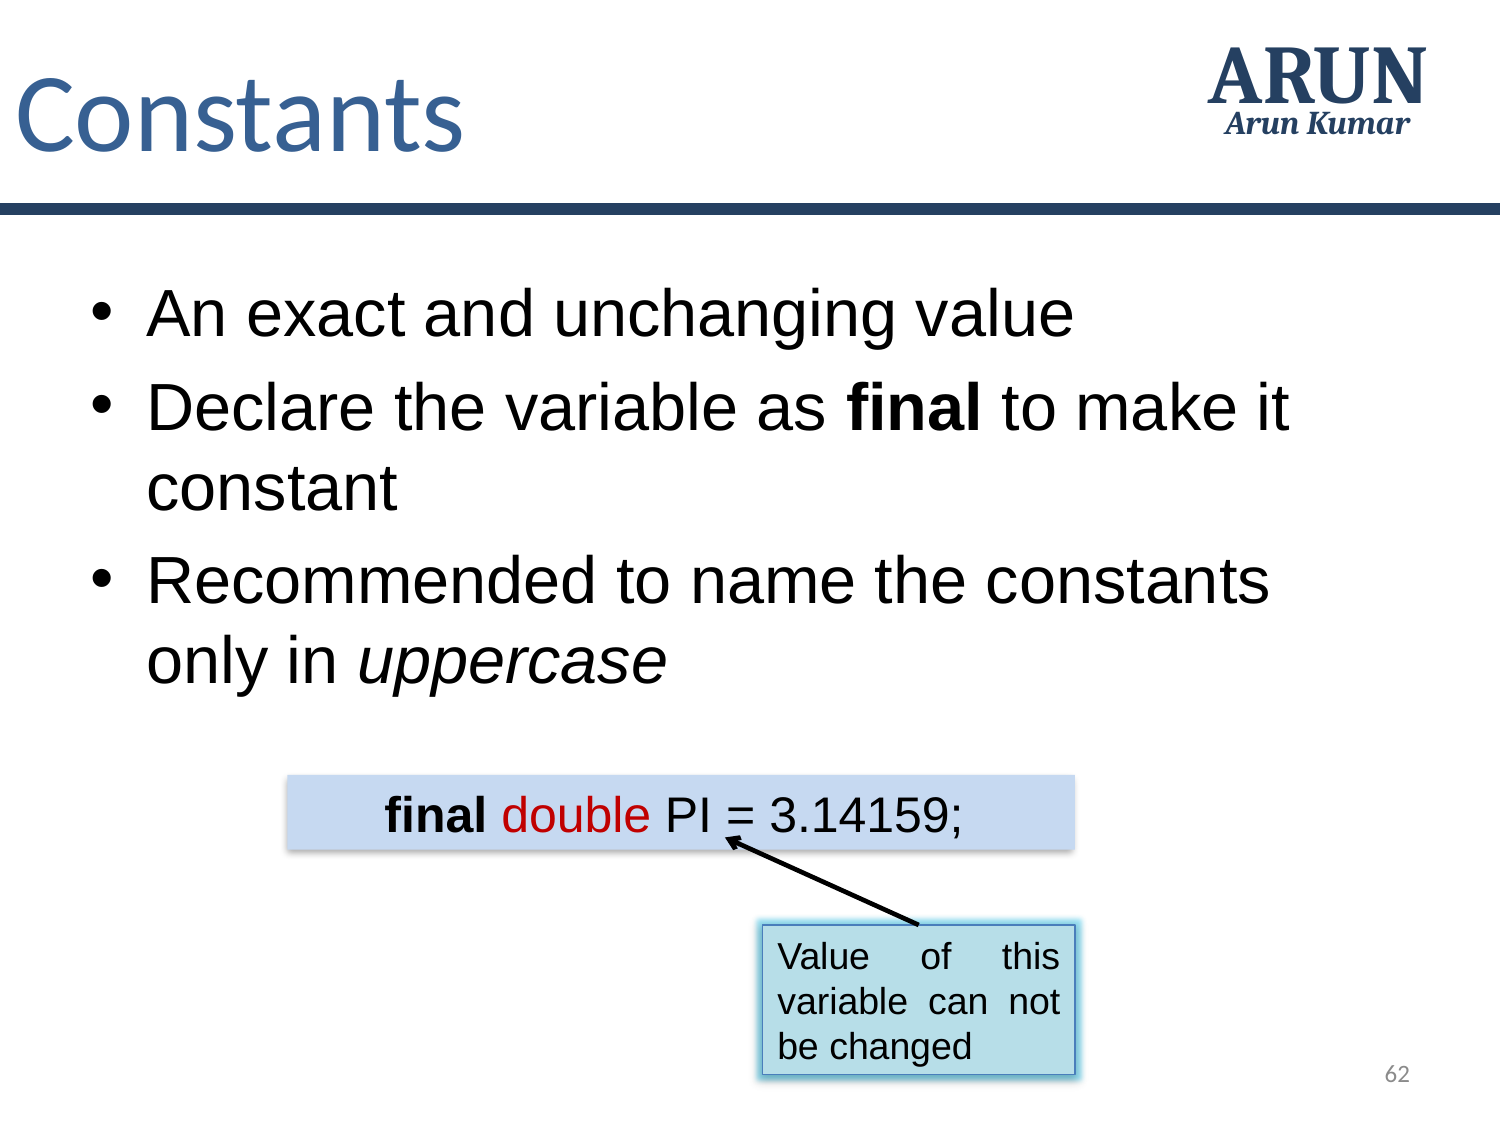

Constants

ARUN
Arun Kumar

An exact and unchanging value
Declare the variable as final to make it constant
Recommended to name the constants only in uppercase
final double PI = 3.14159;
Value of this variable can not be changed
62